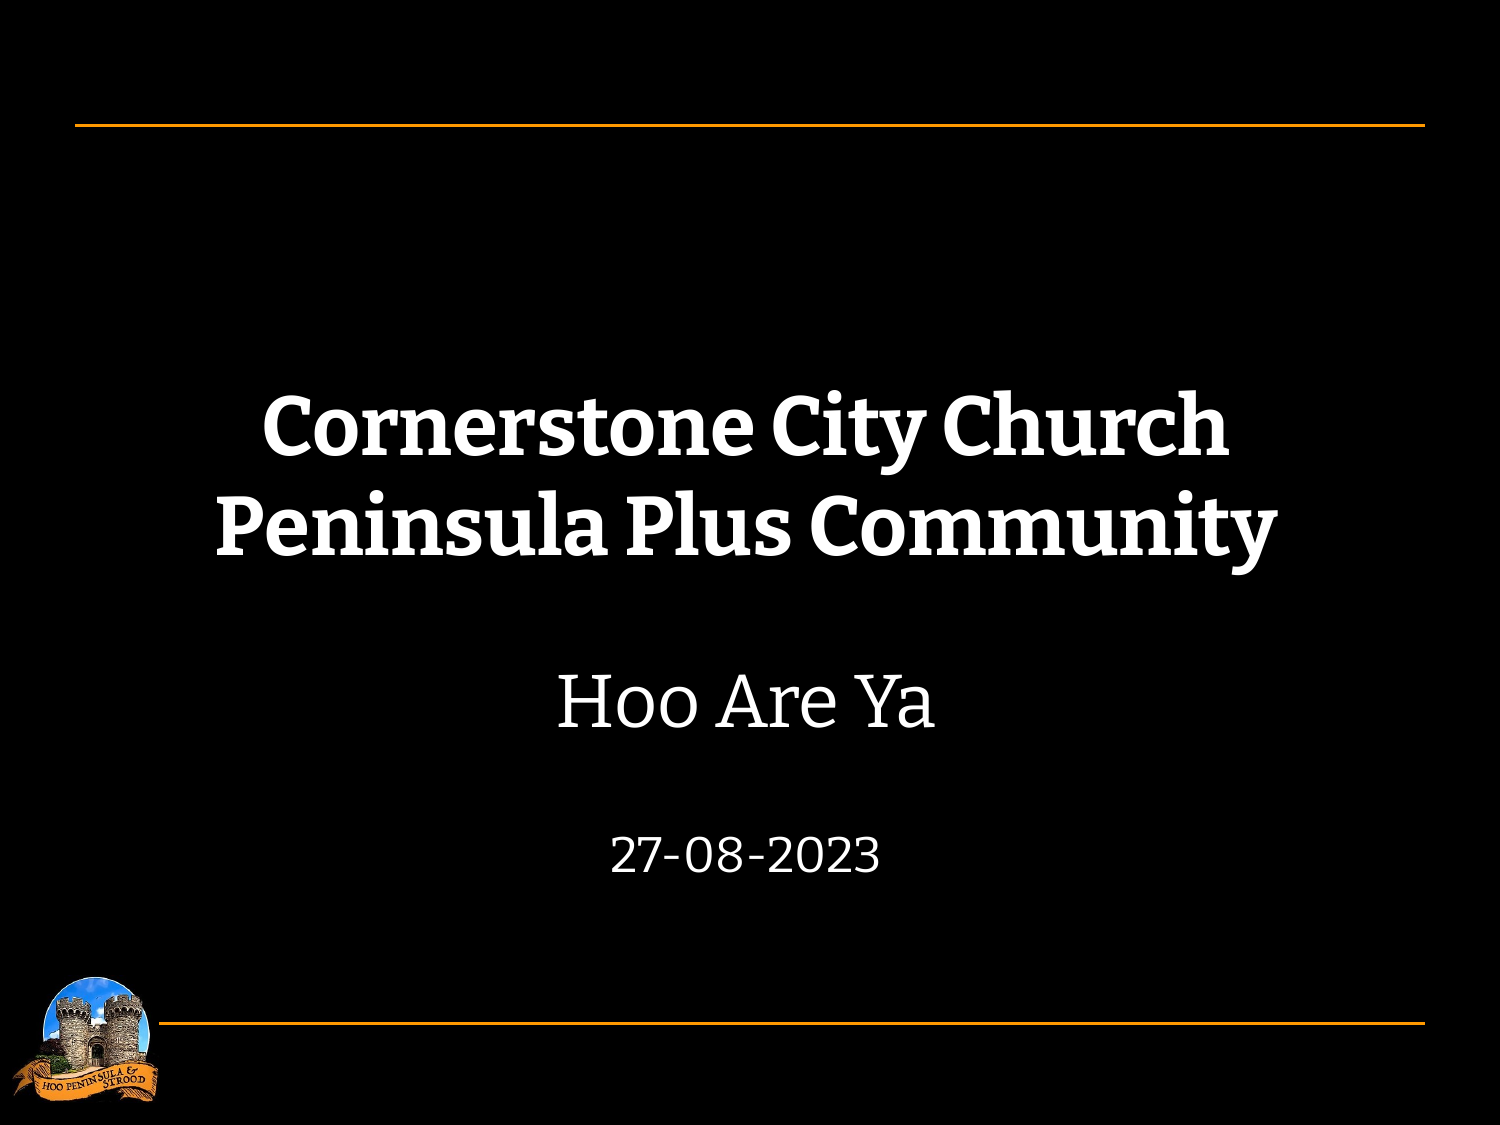

Cornerstone City Church
Peninsula Plus Community
Hoo Are Ya
27-08-2023